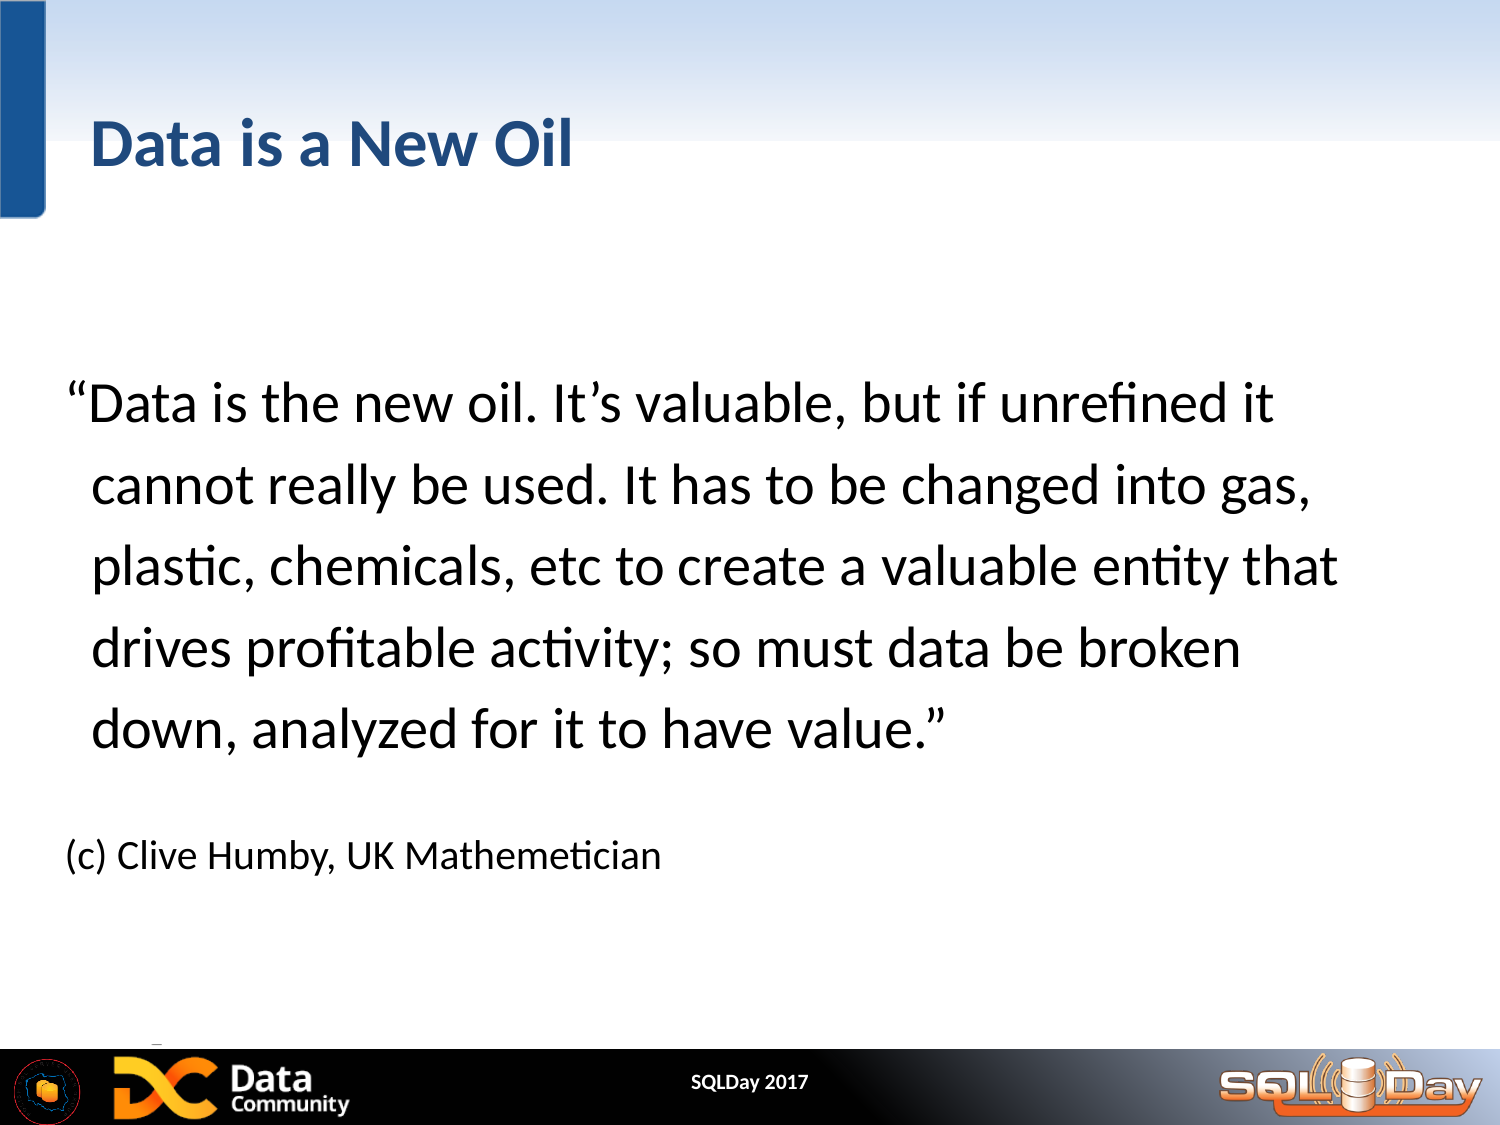

# Data is a New Oil
“Data is the new oil. It’s valuable, but if unrefined it
  cannot really be used. It has to be changed into gas,
  plastic, chemicals, etc to create a valuable entity that
  drives profitable activity; so must data be broken
  down, analyzed for it to have value.”

(c) Clive Humby, UK Mathemetician